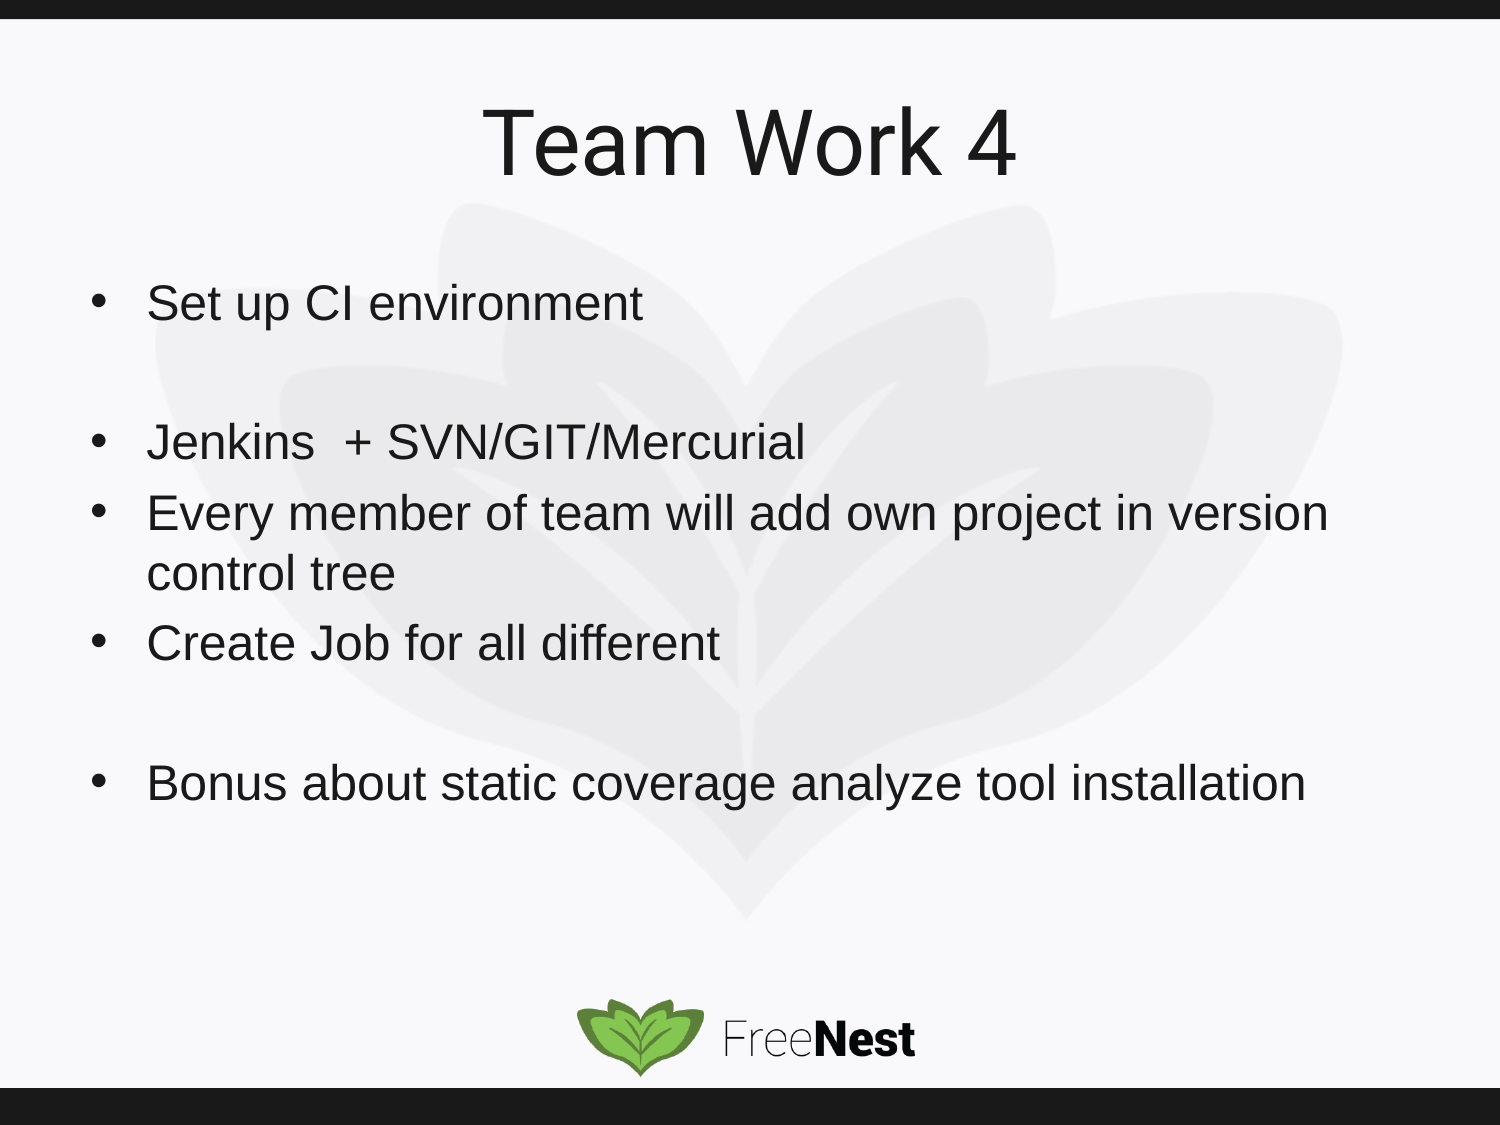

# Team Work 4
Set up CI environment

Jenkins  + SVN/GIT/Mercurial
Every member of team will add own project in version control tree
Create Job for all different

Bonus about static coverage analyze tool installation